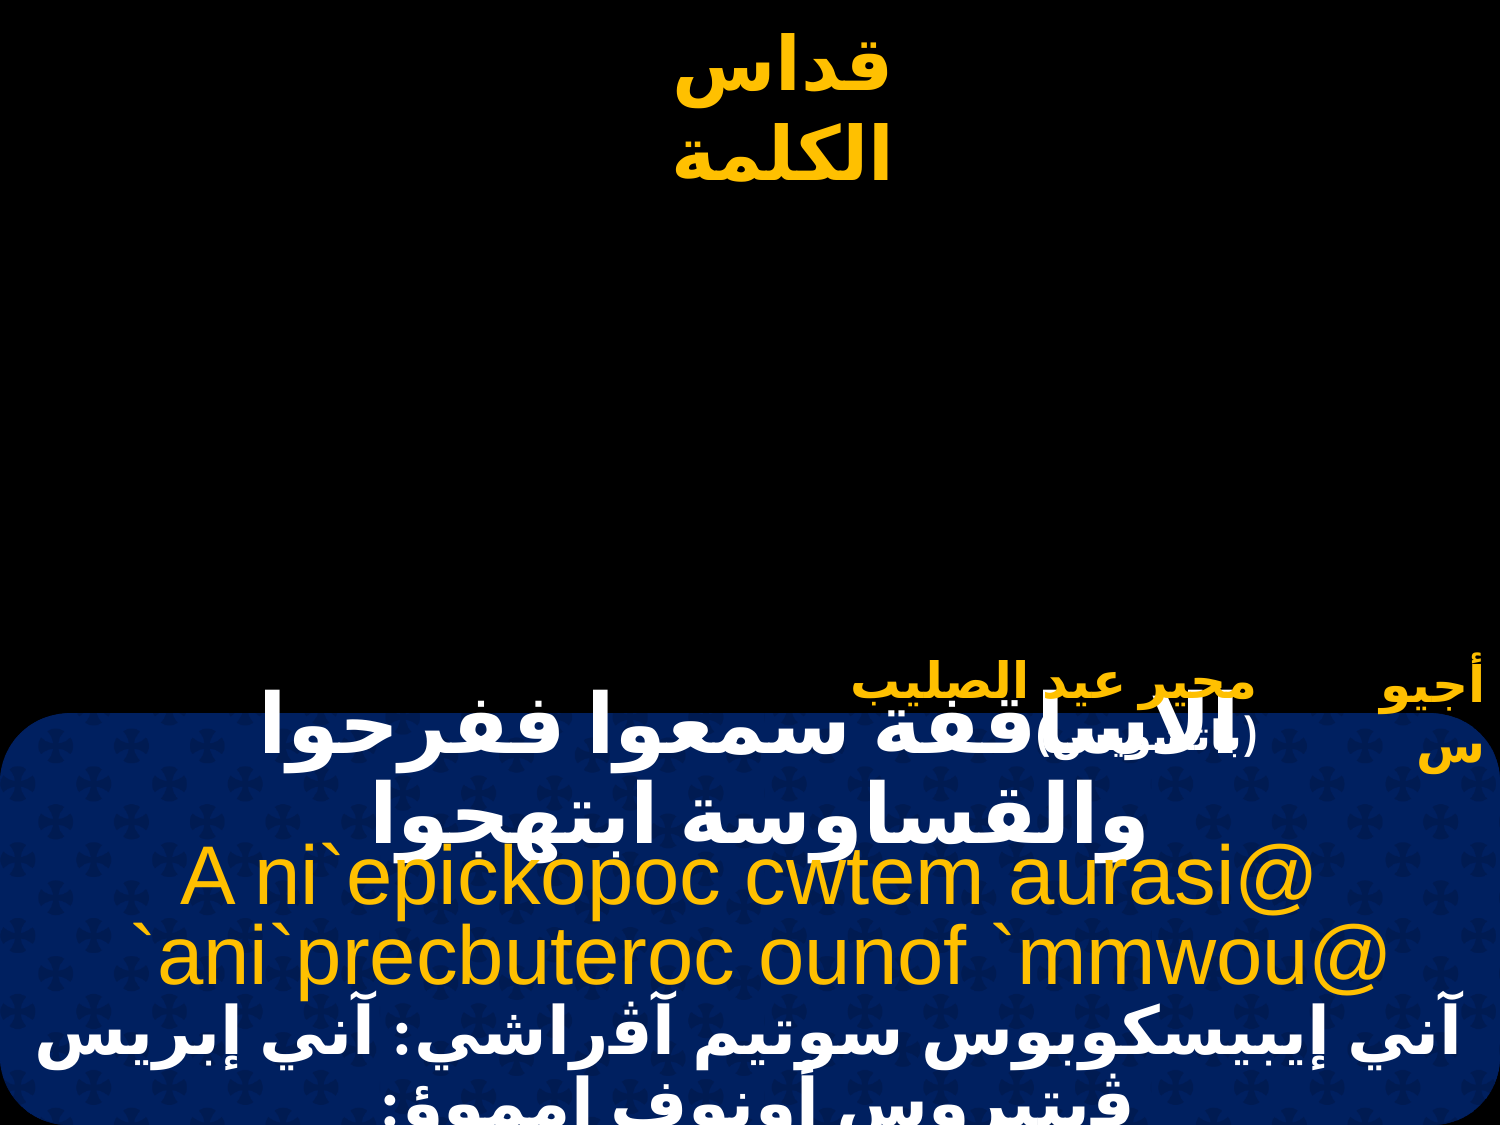

محير عيد الصليب (باتشويس)
أجيوس
# الاساقفة سمعوا ففرحوا والقساوسة ابتهجوا
A ni`epickopoc cwtem aurasi@
 `ani`precbuteroc ounof `mmwou@
آني إيبيسكوبوس سوتيم آﭬراشي: آني إبريس ﭬيتيروس أونوف إمموؤ: